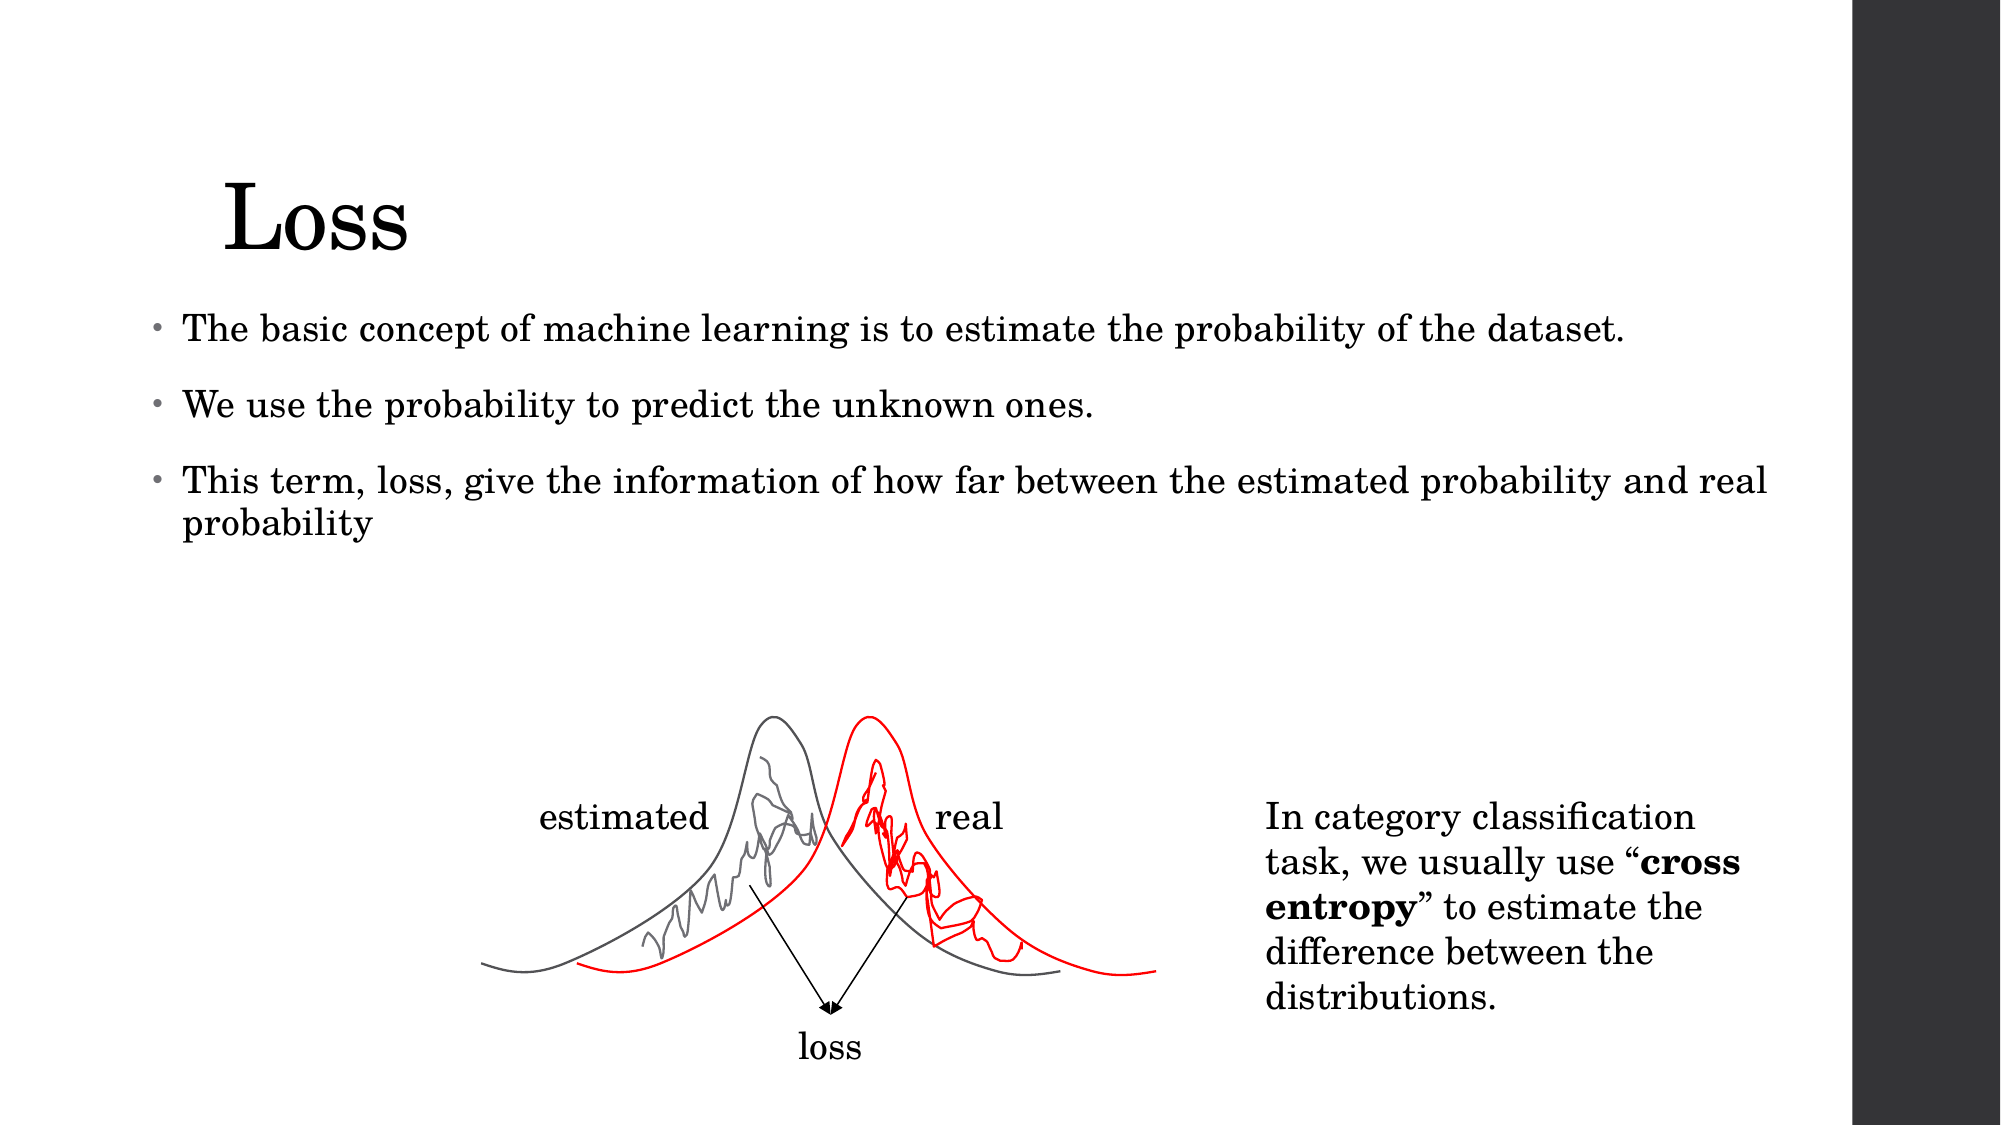

# Loss
The basic concept of machine learning is to estimate the probability of the dataset.
We use the probability to predict the unknown ones.
This term, loss, give the information of how far between the estimated probability and real probability

estimated
real
In category classification task, we usually use “cross entropy” to estimate the difference between the distributions.
loss